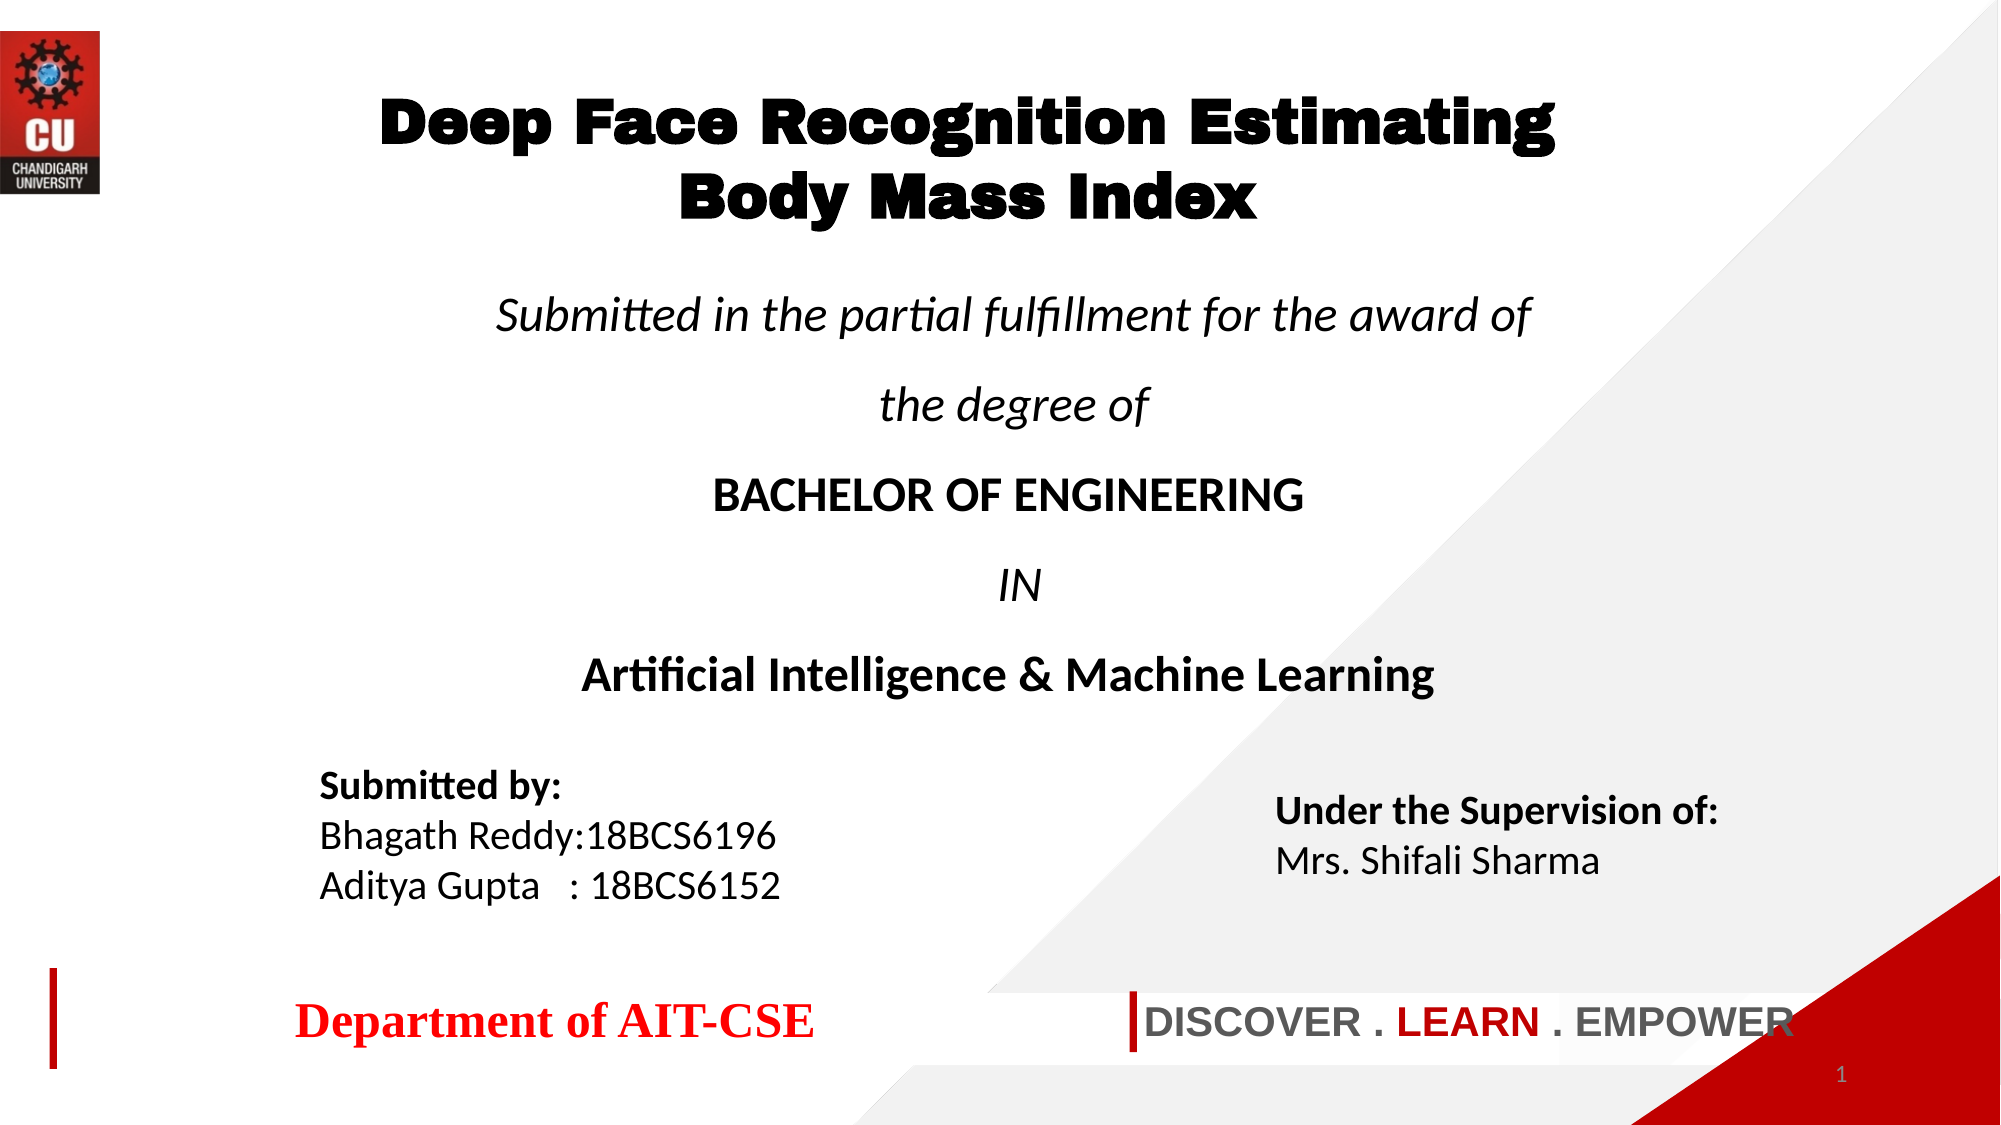

Deep Face Recognition Estimating Body Mass Index
Submitted in the partial fulfillment for the award of the degree of
BACHELOR OF ENGINEERING
 IN
Artificial Intelligence & Machine Learning
Submitted by:
Bhagath Reddy:18BCS6196
Aditya Gupta   : 18BCS6152

Under the Supervision of:
Mrs. Shifali Sharma

Department of AIT-CSE
DISCOVER . LEARN . EMPOWER

1